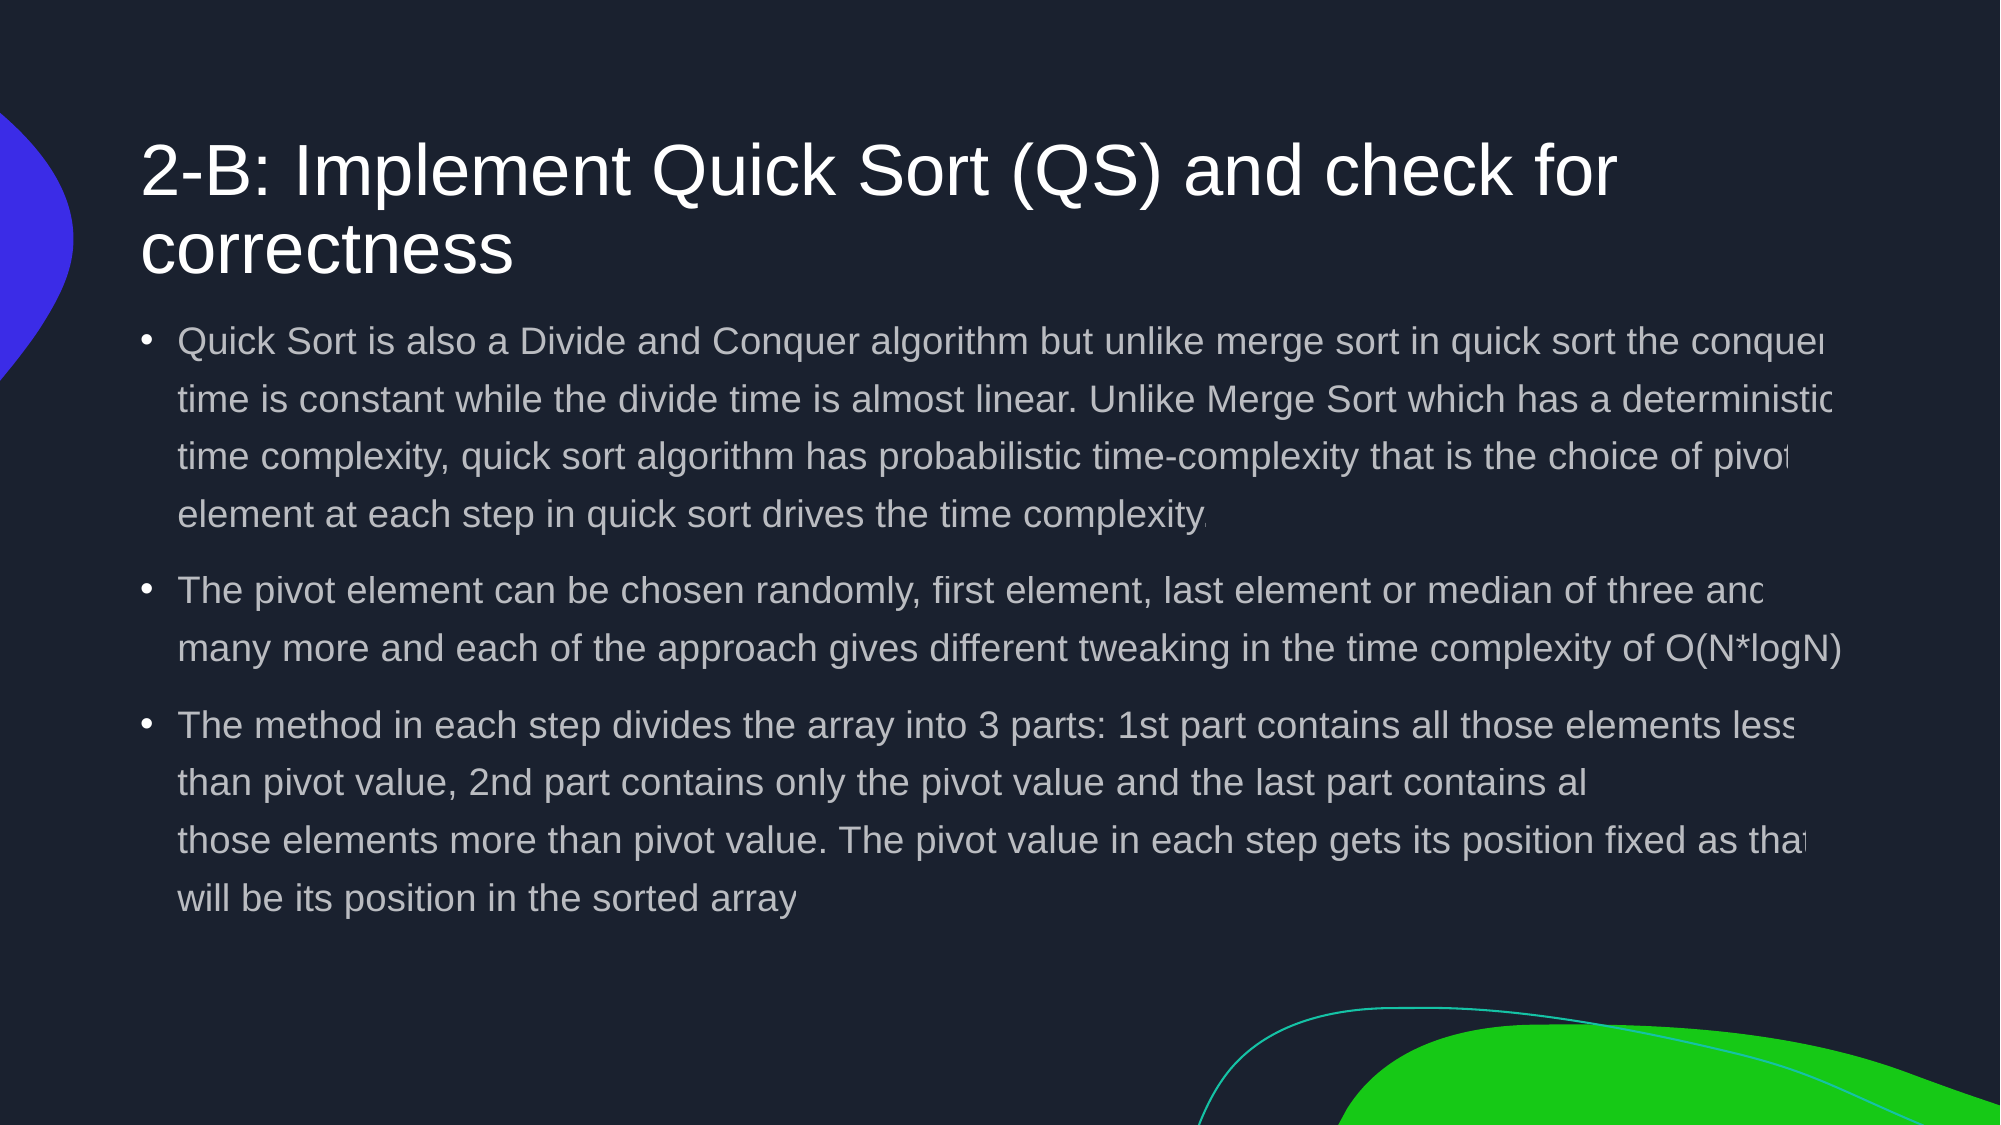

# 2-B: Implement Quick Sort (QS) and check for correctness
Quick Sort is also a Divide and Conquer algorithm but unlike merge sort in quick sort the conquer time is constant while the divide time is almost linear. Unlike Merge Sort which has a deterministic time complexity, quick sort algorithm has probabilistic time-complexity that is the choice of pivot element at each step in quick sort drives the time complexity.
The pivot element can be chosen randomly, first element, last element or median of three and many more and each of the approach gives different tweaking in the time complexity of O(N*logN).
The method in each step divides the array into 3 parts: 1st part contains all those elements less than pivot value, 2nd part contains only the pivot value and the last part contains all those elements more than pivot value. The pivot value in each step gets its position fixed as that will be its position in the sorted array